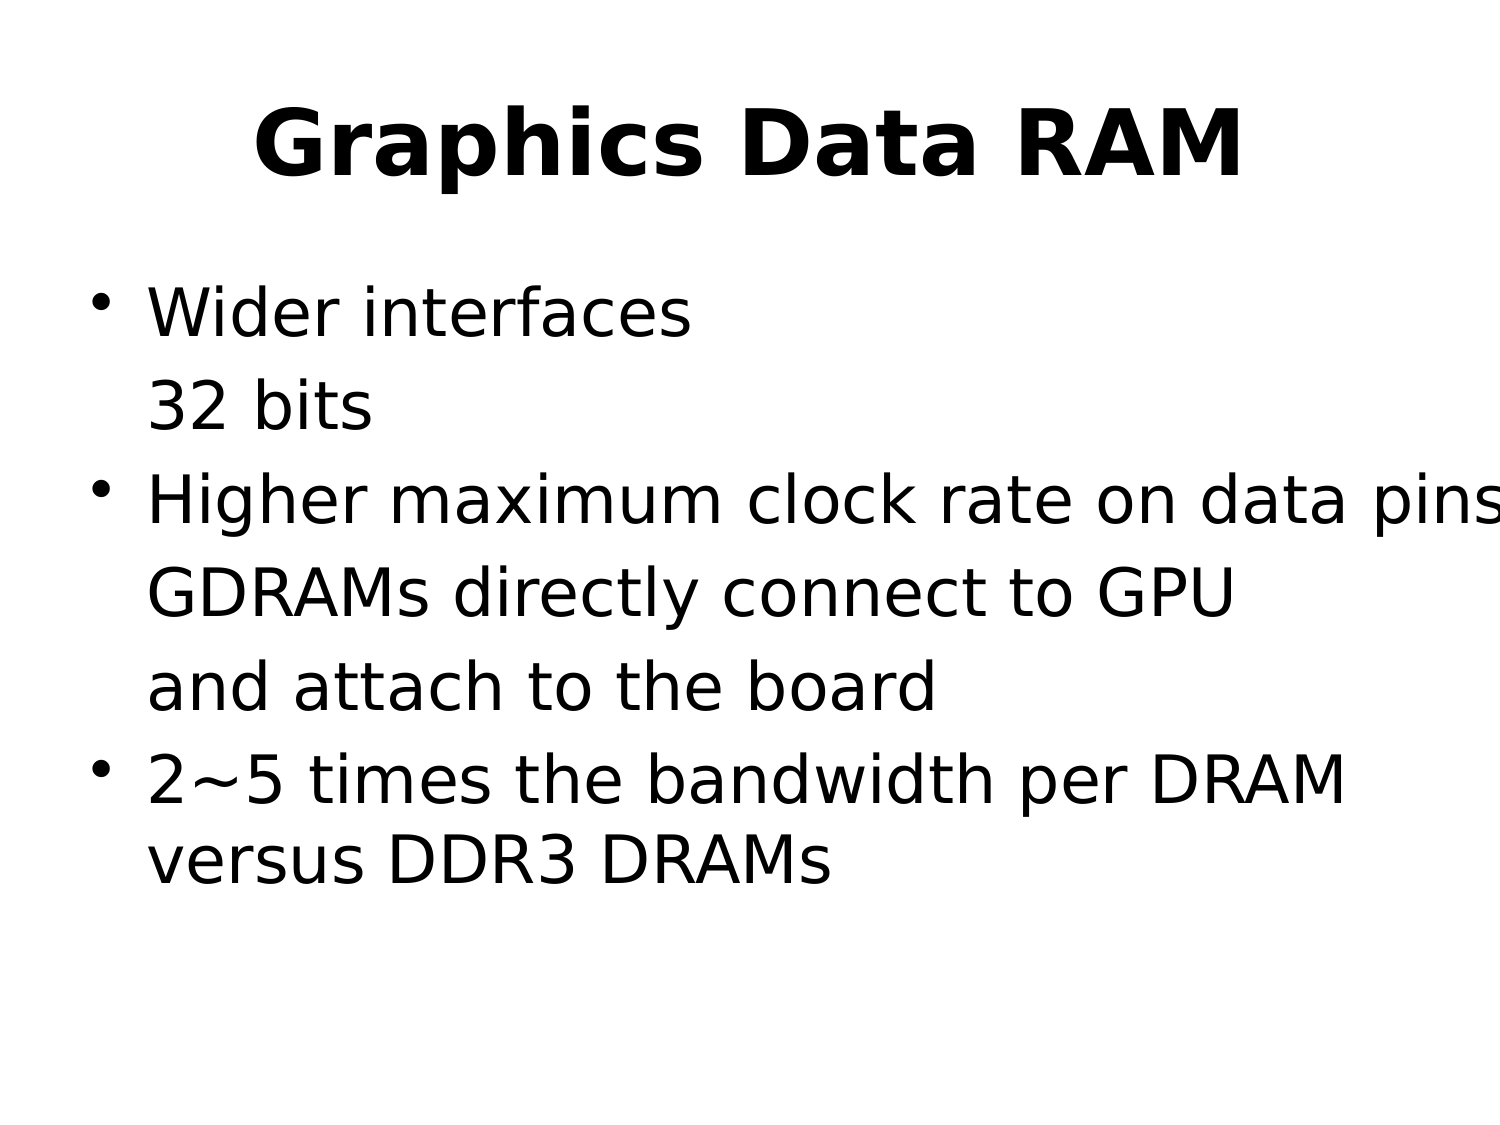

# Graphics Data RAM
Wider interfaces
	32 bits
Higher maximum clock rate on data pins
	GDRAMs directly connect to GPU
	and attach to the board
2~5 times the bandwidth per DRAM versus DDR3 DRAMs